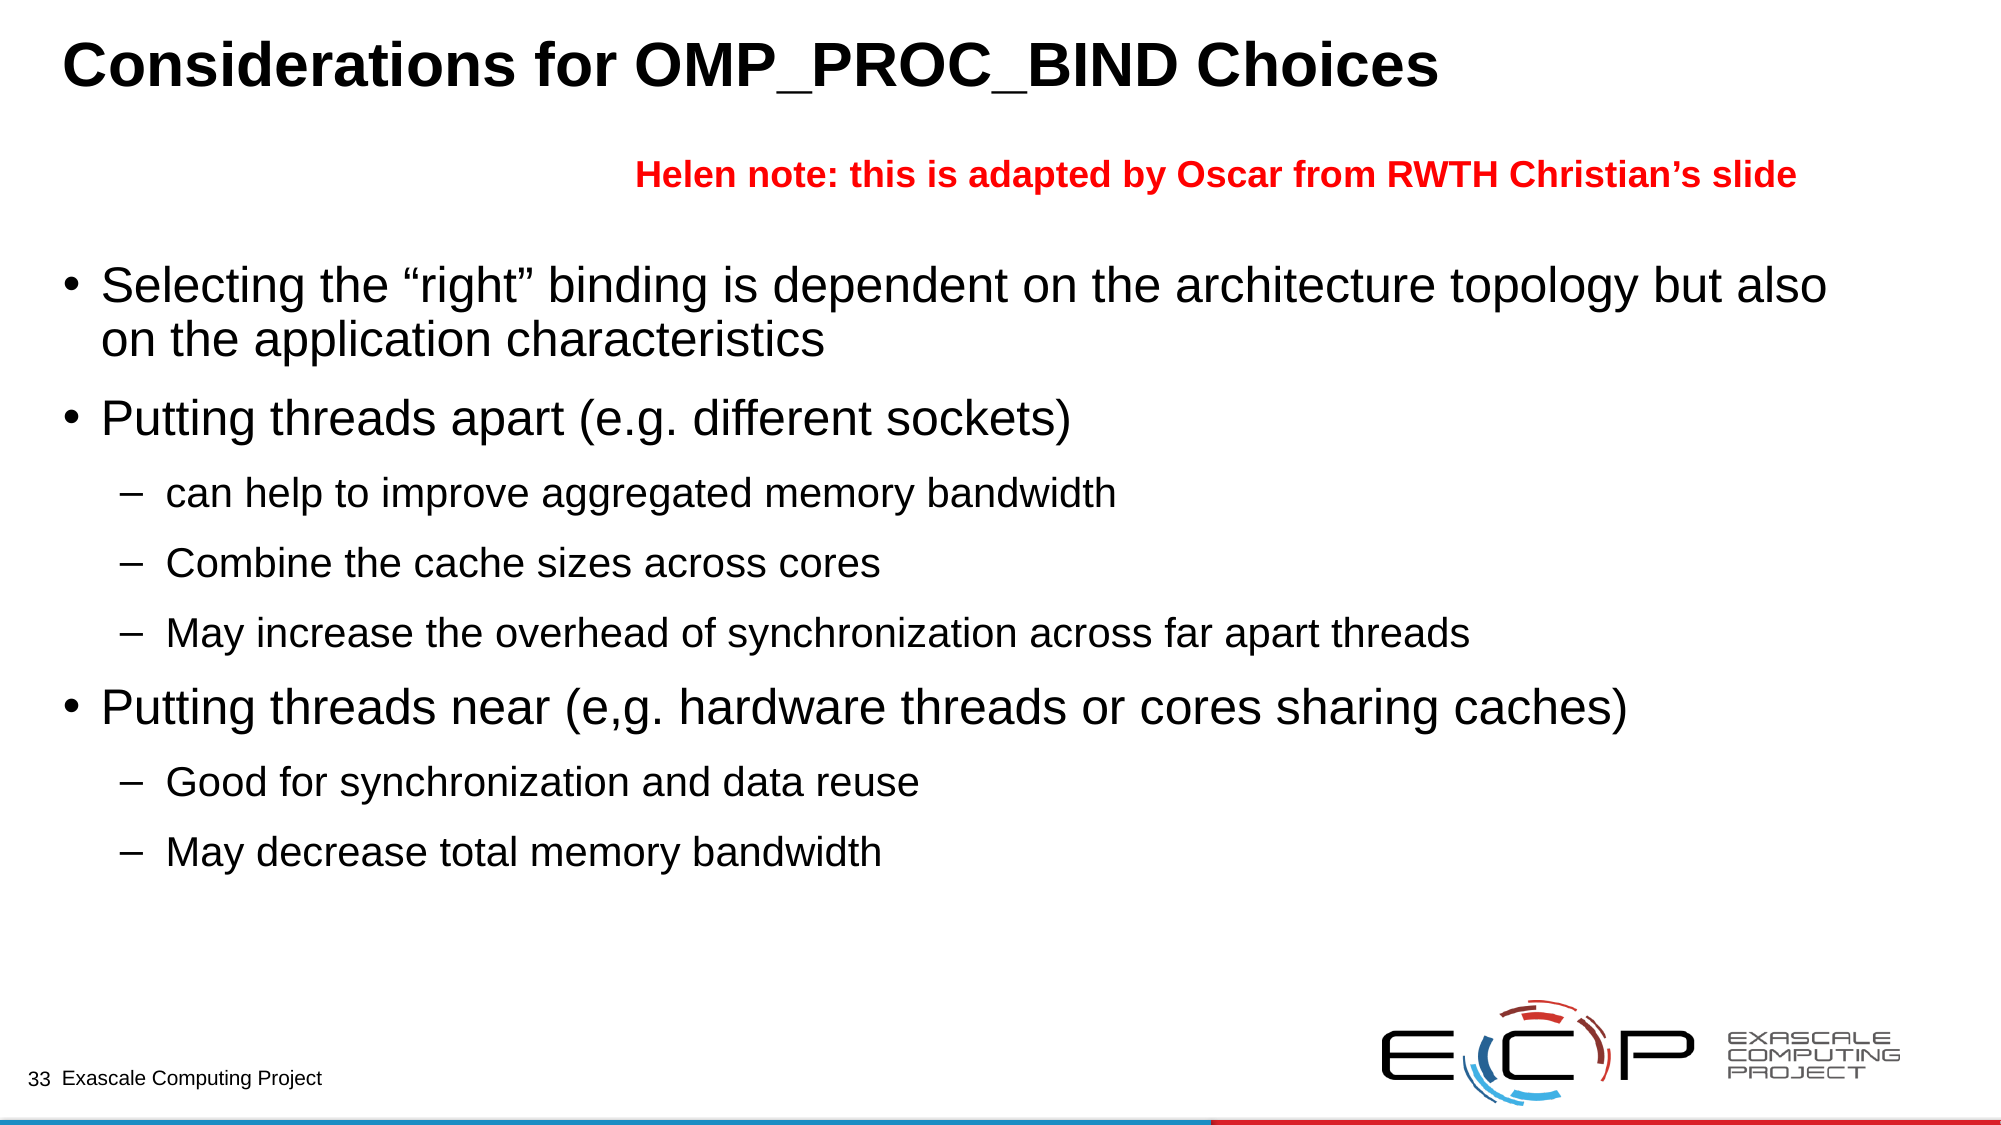

# Considerations for OMP_PROC_BIND Choices
Helen note: this is adapted by Oscar from RWTH Christian’s slide
Selecting the “right” binding is dependent on the architecture topology but also on the application characteristics
Putting threads apart (e.g. different sockets)
can help to improve aggregated memory bandwidth
Combine the cache sizes across cores
May increase the overhead of synchronization across far apart threads
Putting threads near (e,g. hardware threads or cores sharing caches)
Good for synchronization and data reuse
May decrease total memory bandwidth